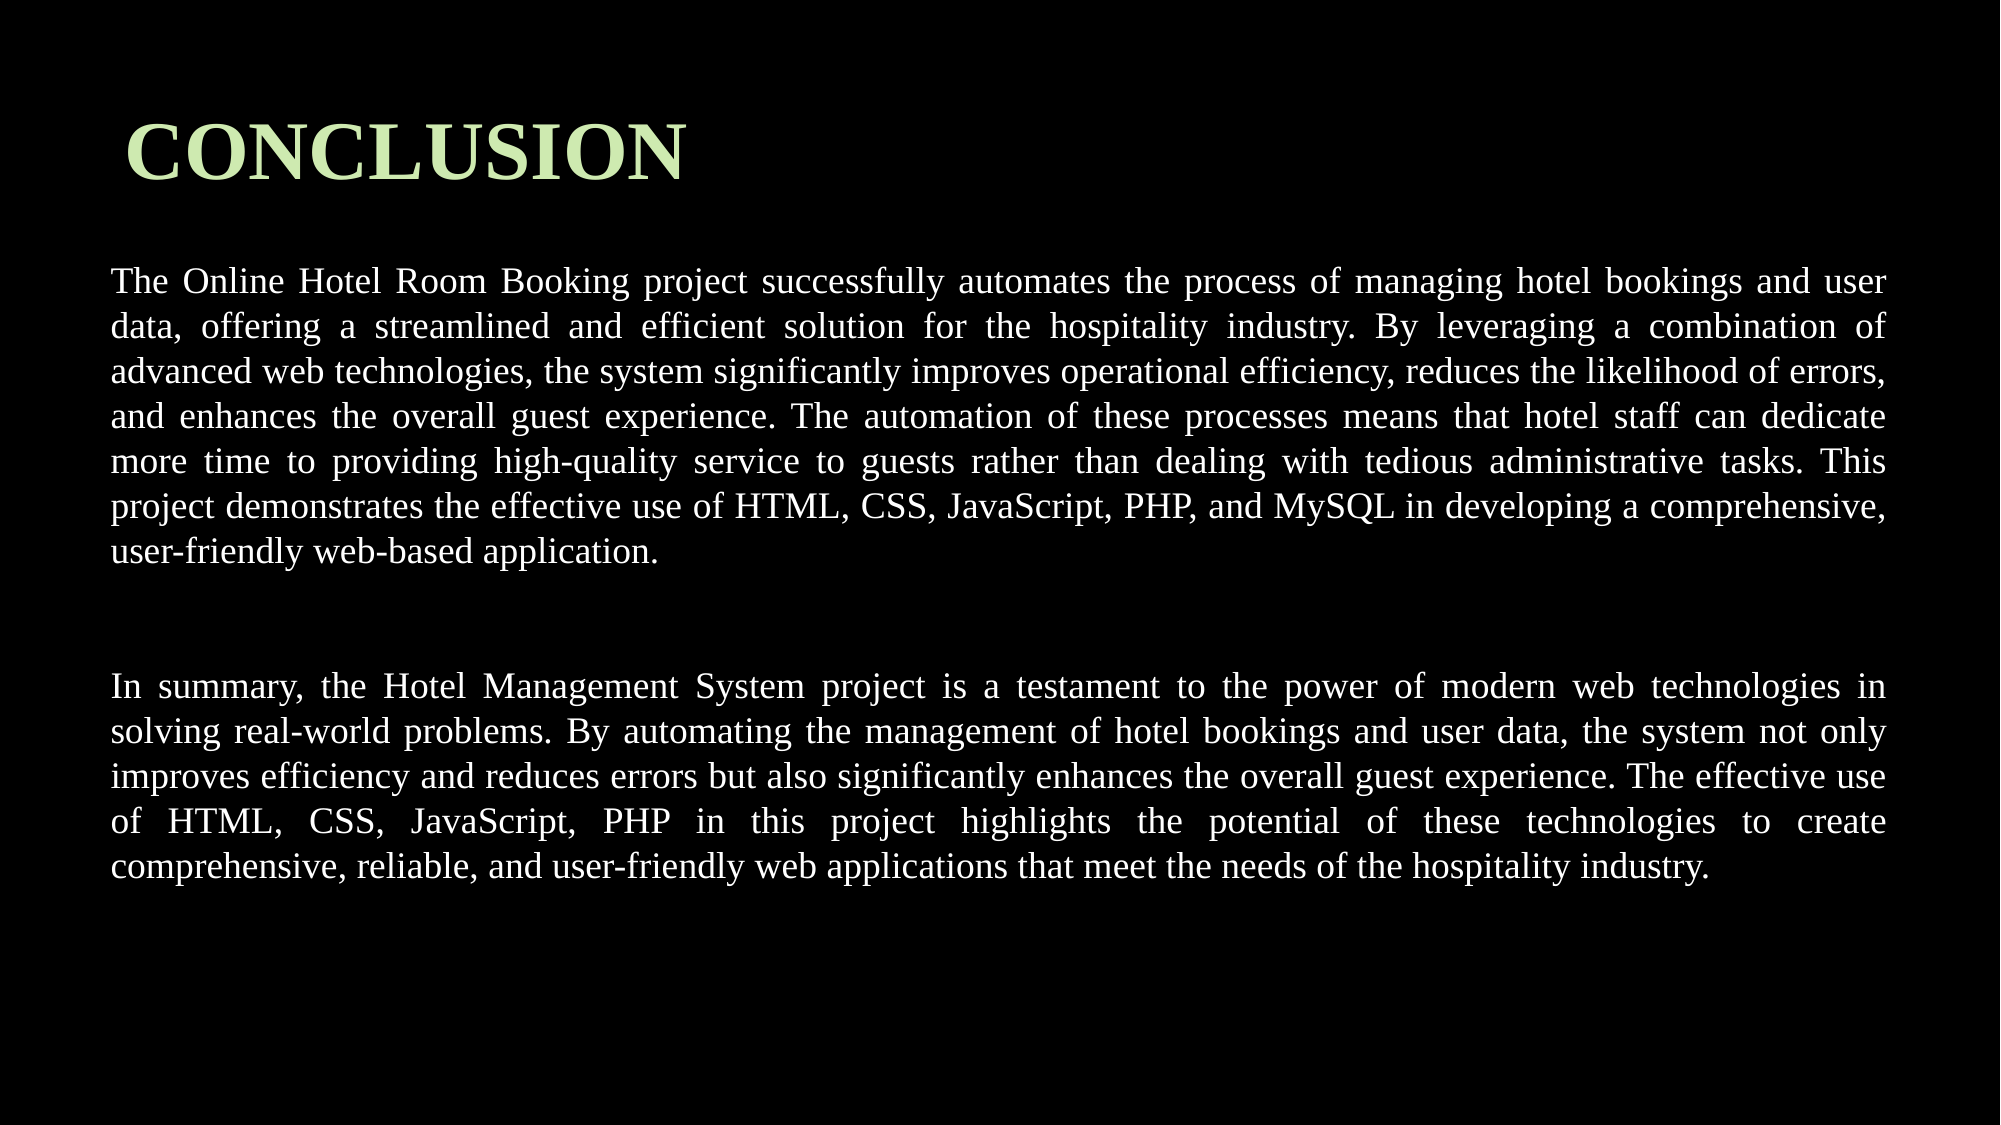

CONCLUSION
The Online Hotel Room Booking project successfully automates the process of managing hotel bookings and user data, offering a streamlined and efficient solution for the hospitality industry. By leveraging a combination of advanced web technologies, the system significantly improves operational efficiency, reduces the likelihood of errors, and enhances the overall guest experience. The automation of these processes means that hotel staff can dedicate more time to providing high-quality service to guests rather than dealing with tedious administrative tasks. This project demonstrates the effective use of HTML, CSS, JavaScript, PHP, and MySQL in developing a comprehensive, user-friendly web-based application.

In summary, the Hotel Management System project is a testament to the power of modern web technologies in solving real-world problems. By automating the management of hotel bookings and user data, the system not only improves efficiency and reduces errors but also significantly enhances the overall guest experience. The effective use of HTML, CSS, JavaScript, PHP in this project highlights the potential of these technologies to create comprehensive, reliable, and user-friendly web applications that meet the needs of the hospitality industry.